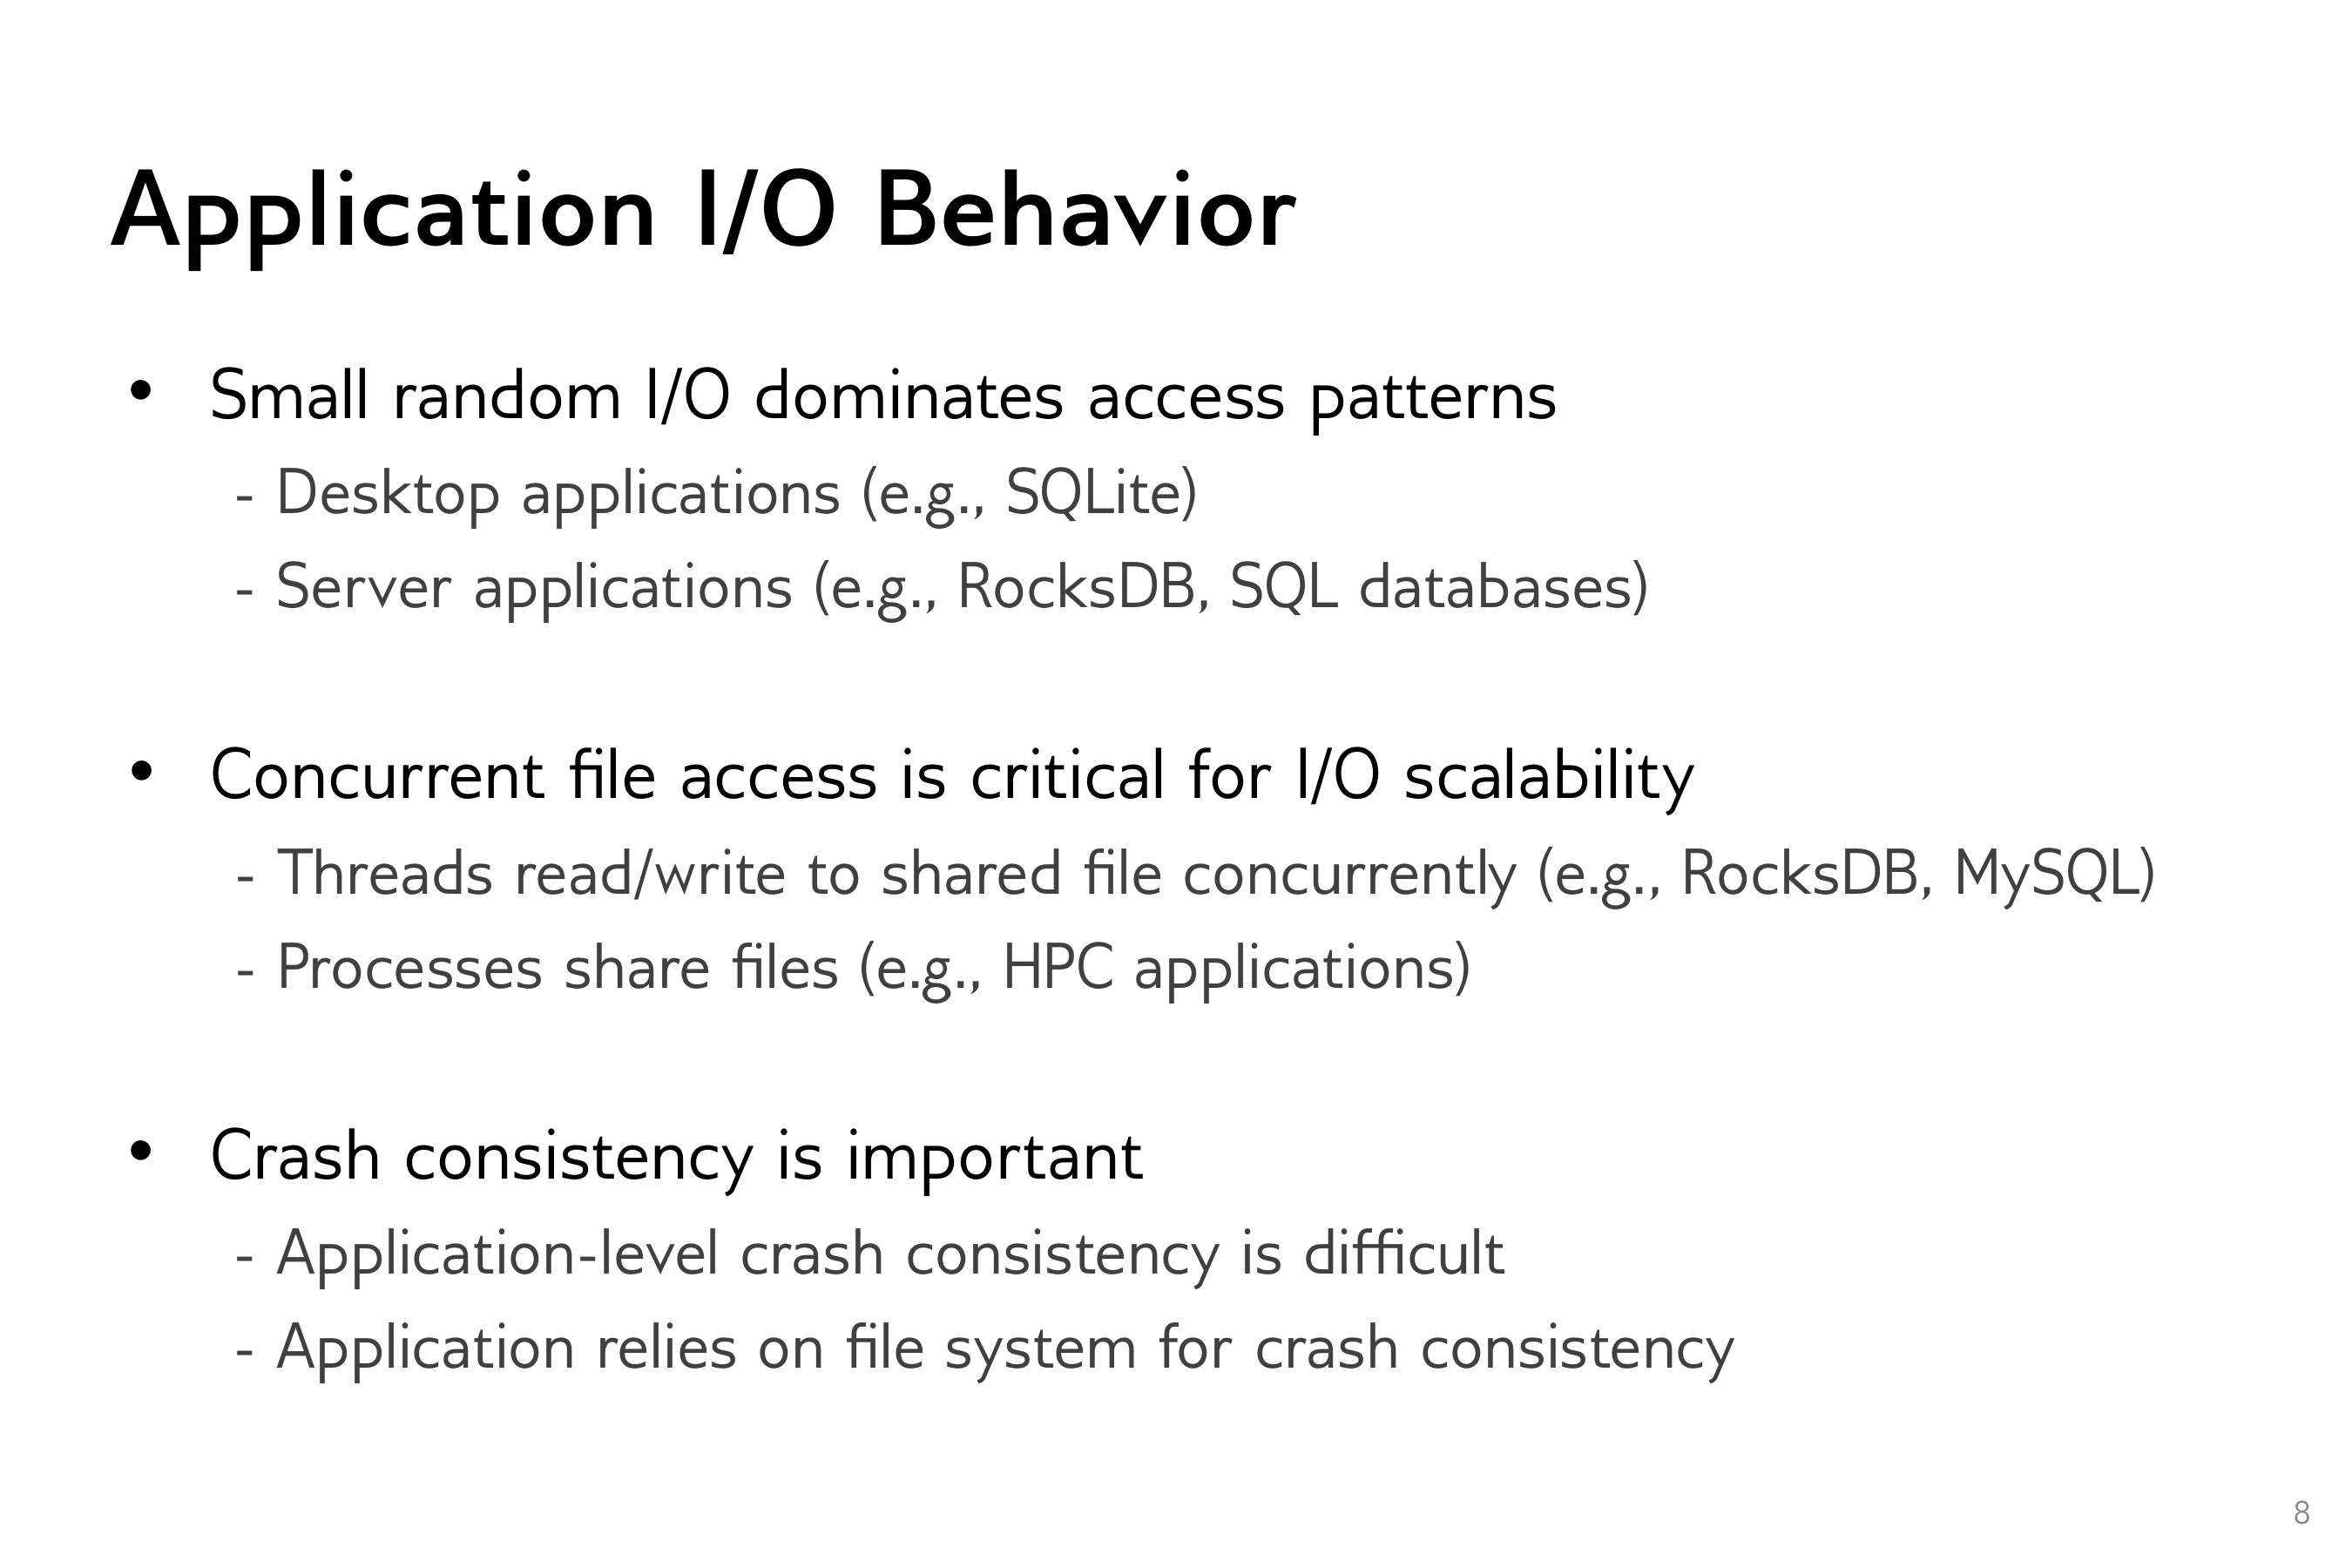

Application I/O Behavior
Small random I/O dominates access patterns
- Desktop applications (e.g., SQLite)
- Server applications (e.g., RocksDB, SQL databases)
Concurrent file access is critical for I/O scalability
- Threads read/write to shared file concurrently (e.g., RocksDB, MySQL)
- Processes share files (e.g., HPC applications)

Crash consistency is important
- Application-level crash consistency is difficult
- Application relies on file system for crash consistency
8